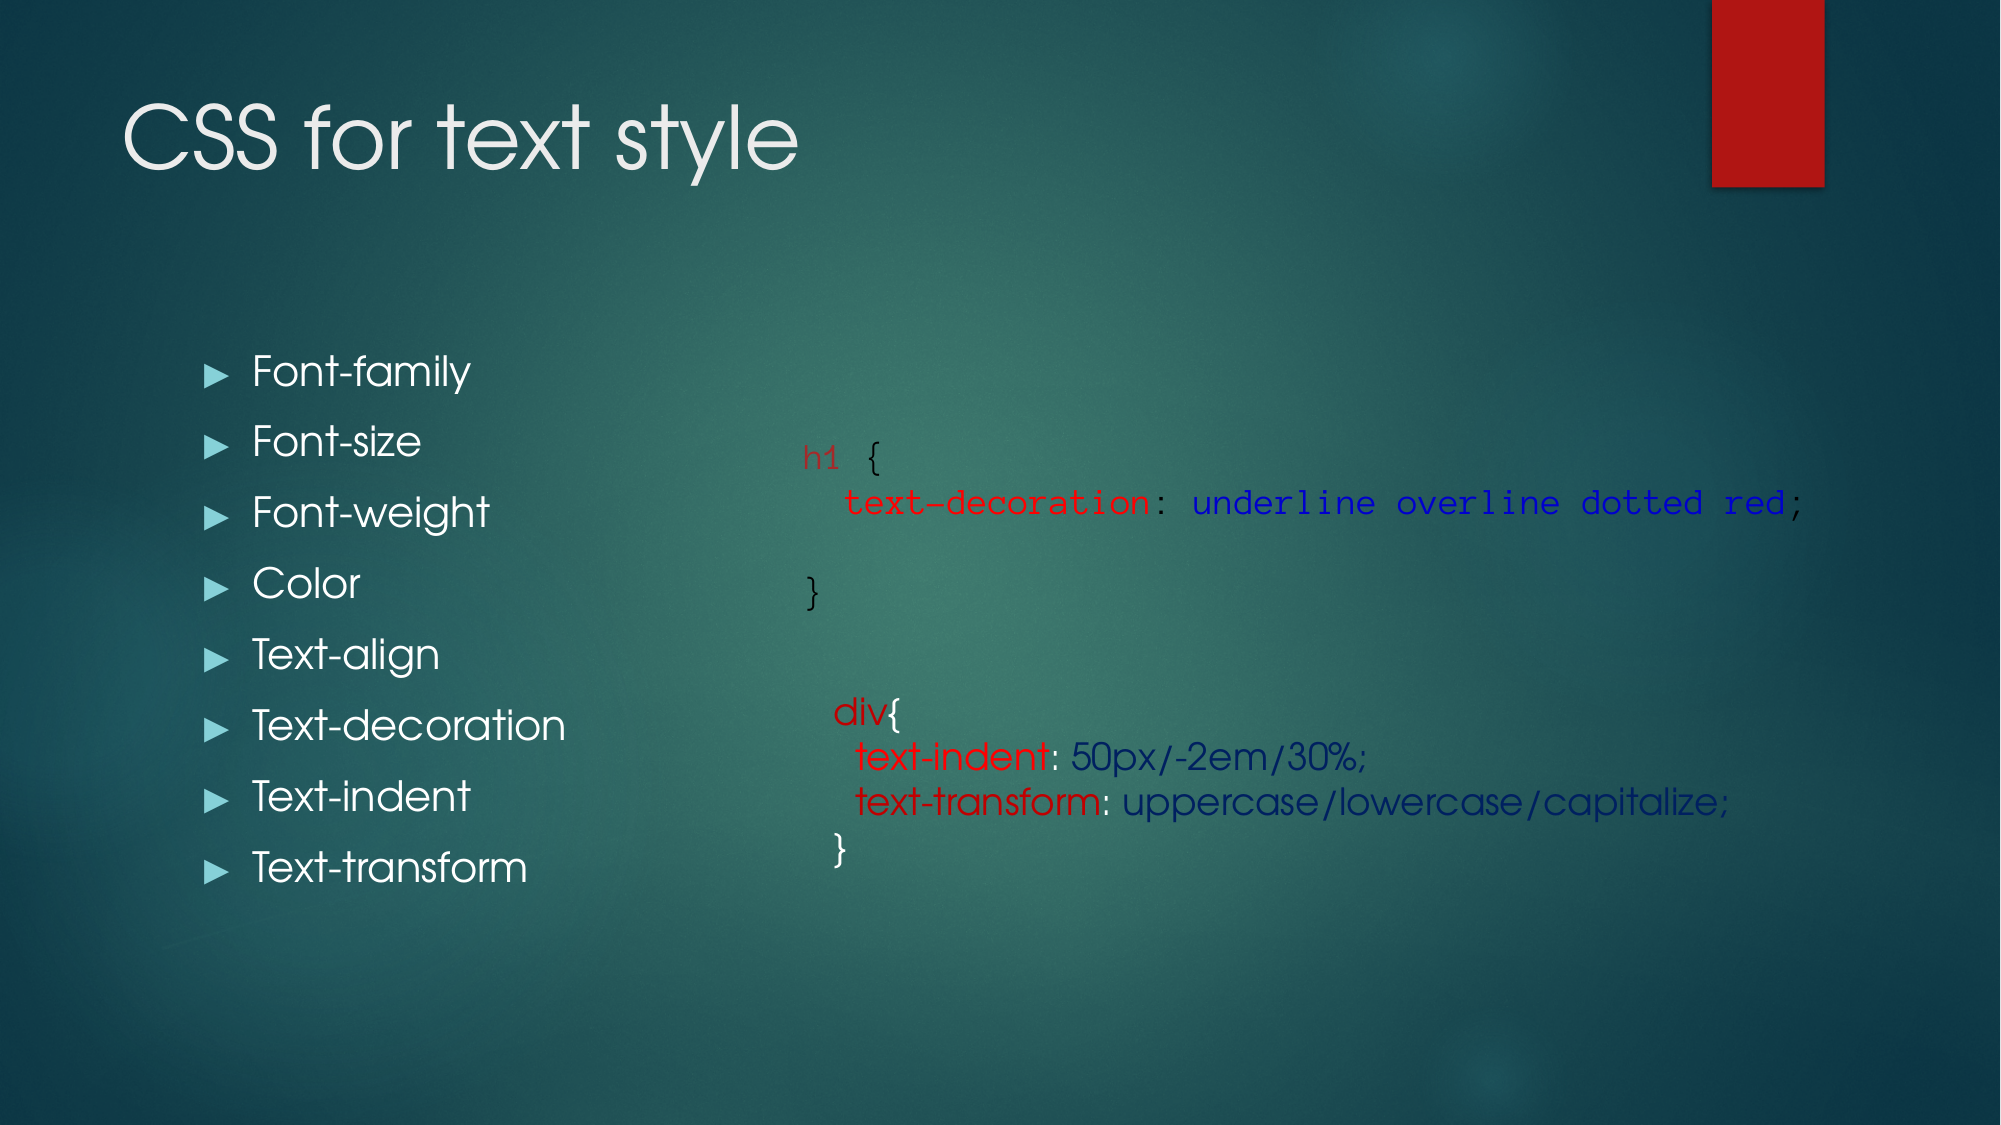

# CSS for text style
Font-family
Font-size
Font-weight
Color
Text-align
Text-decoration
Text-indent
Text-transform
h1 {
  text-decoration: underline overline dotted red;
}
div{
  text-indent: 50px/-2em/30%;
  text-transform: uppercase/lowercase/capitalize;
}